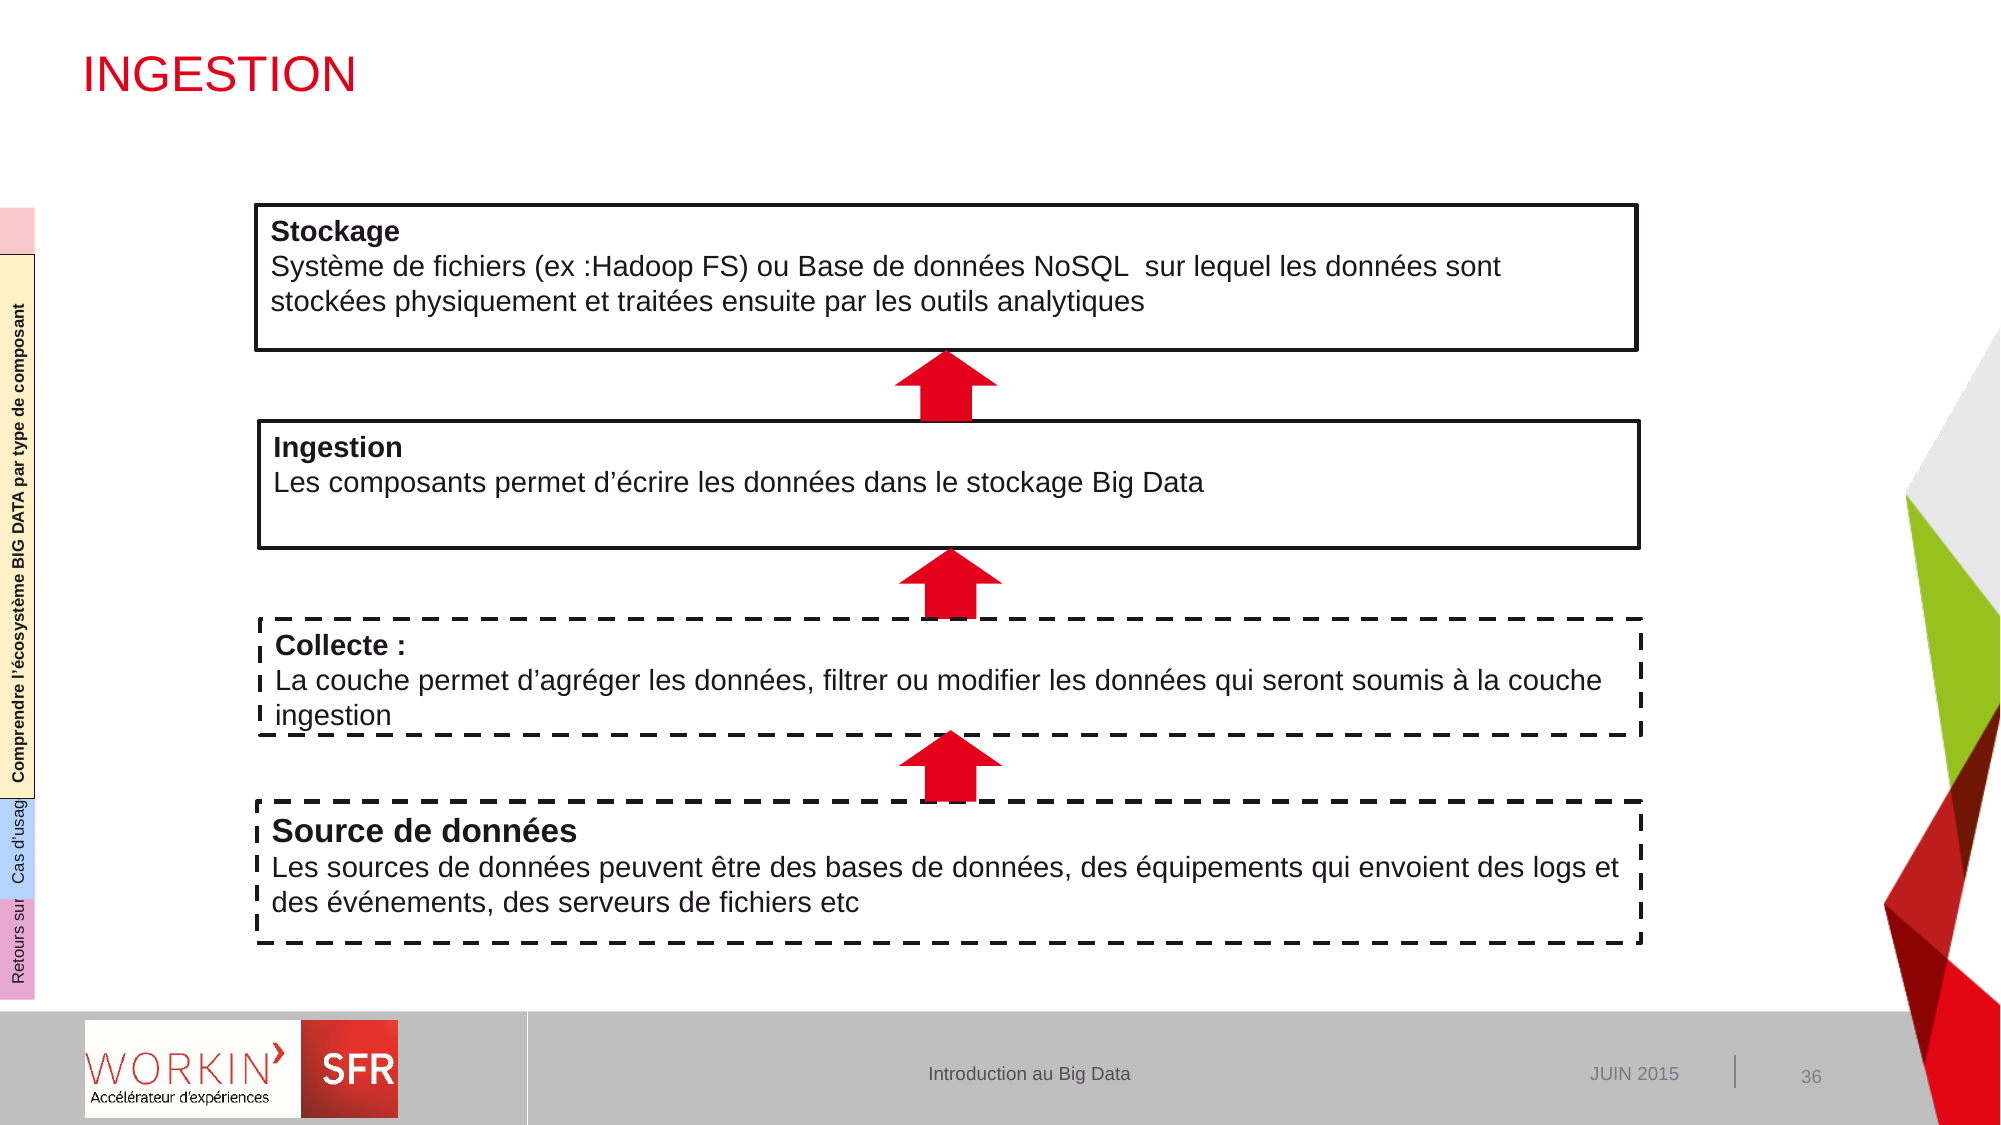

# Ingestion
Stockage
Système de fichiers (ex :Hadoop FS) ou Base de données NoSQL  sur lequel les données sont stockées physiquement et traitées ensuite par les outils analytiques
Comprendre le Big Data s enjeux
Comprendre l’écosystème BIG DATA par type de composant
Cas d’usage dans le contexte SFR
Retours sur expérience dans le contexte SFR

Ingestion
Les composants permet d’écrire les données dans le stockage Big Data

Collecte :
La couche permet d’agréger les données, filtrer ou modifier les données qui seront soumis à la couche ingestion

Source de données
Les sources de données peuvent être des bases de données, des équipements qui envoient des logs et des événements, des serveurs de fichiers etc
JUIN 2015
36